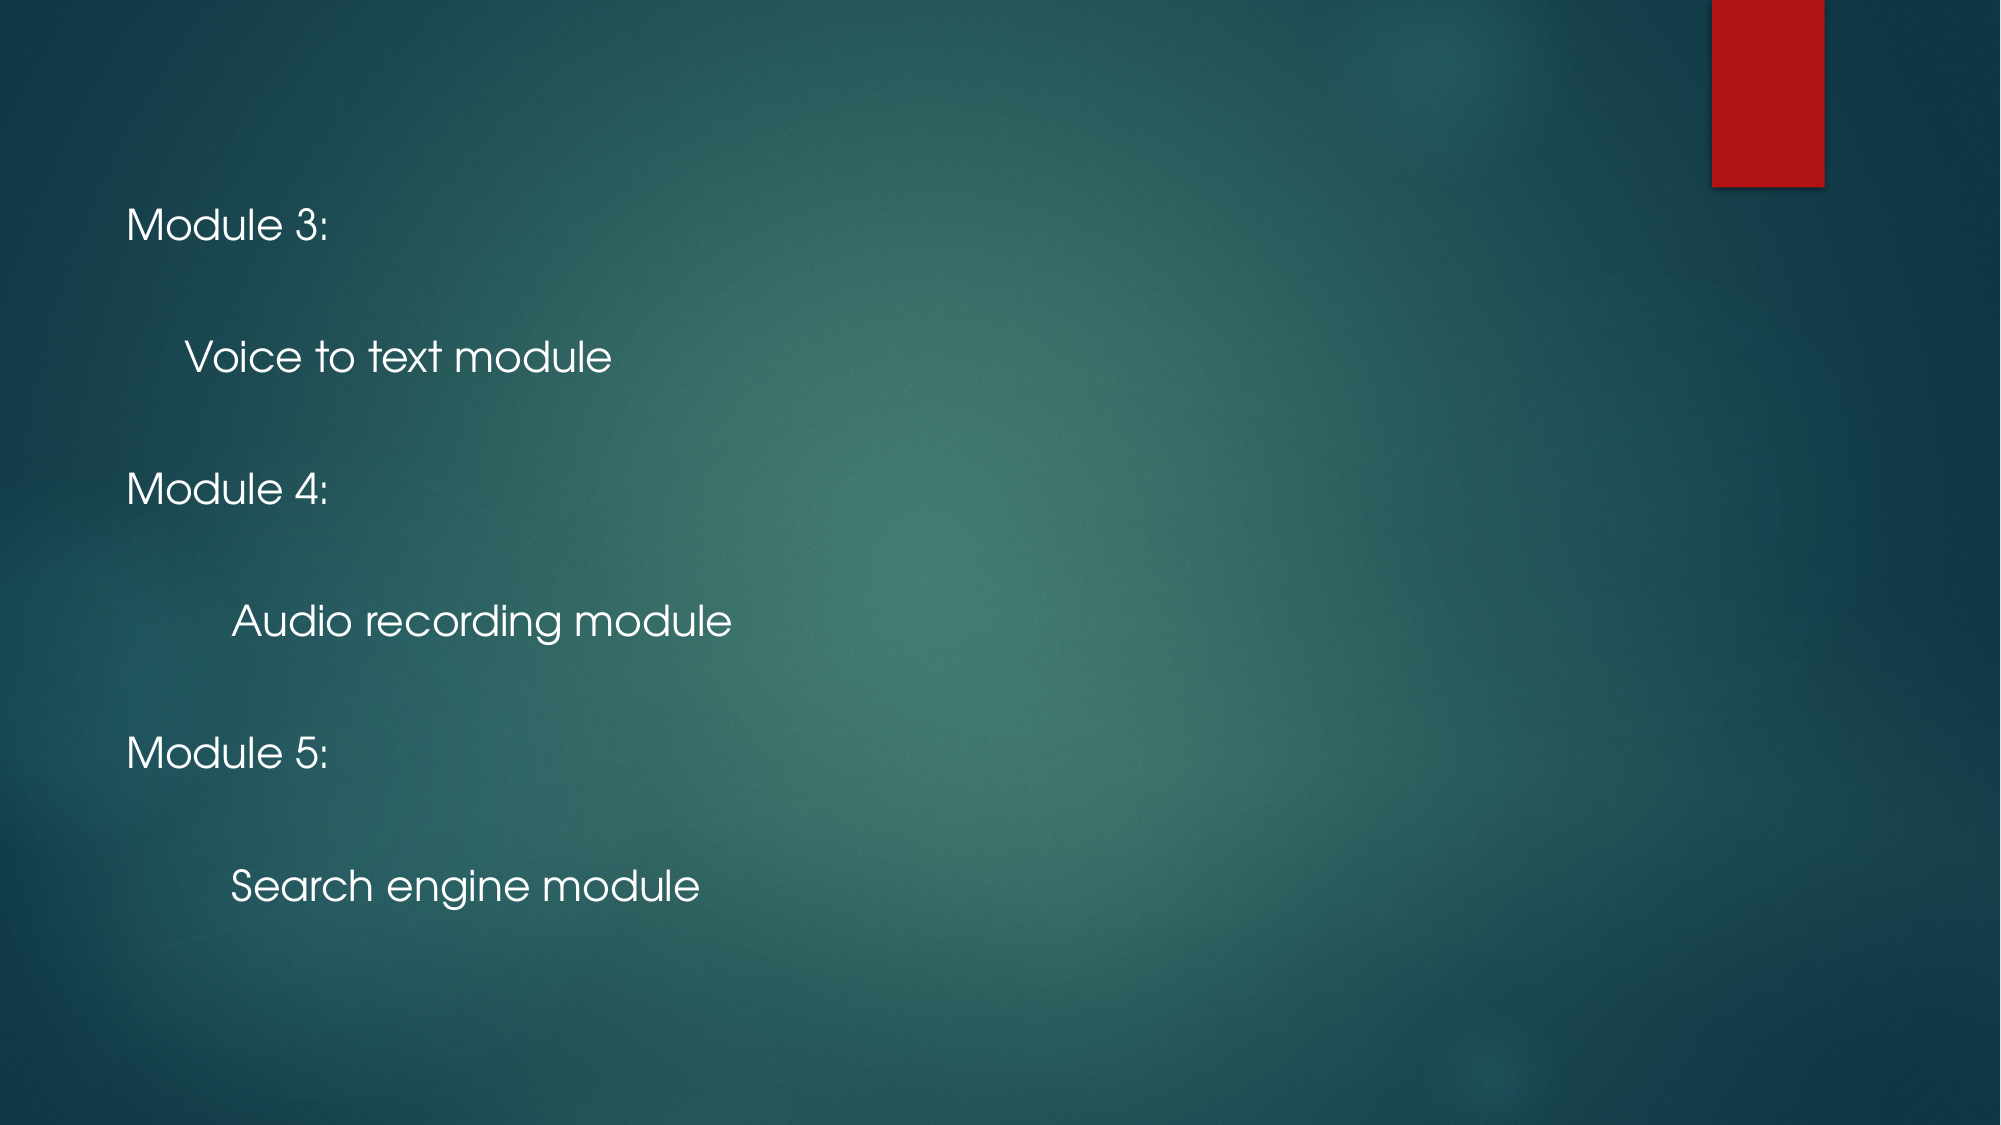

Module 3:

     Voice to text module

Module 4:

         Audio recording module

Module 5:

         Search engine module